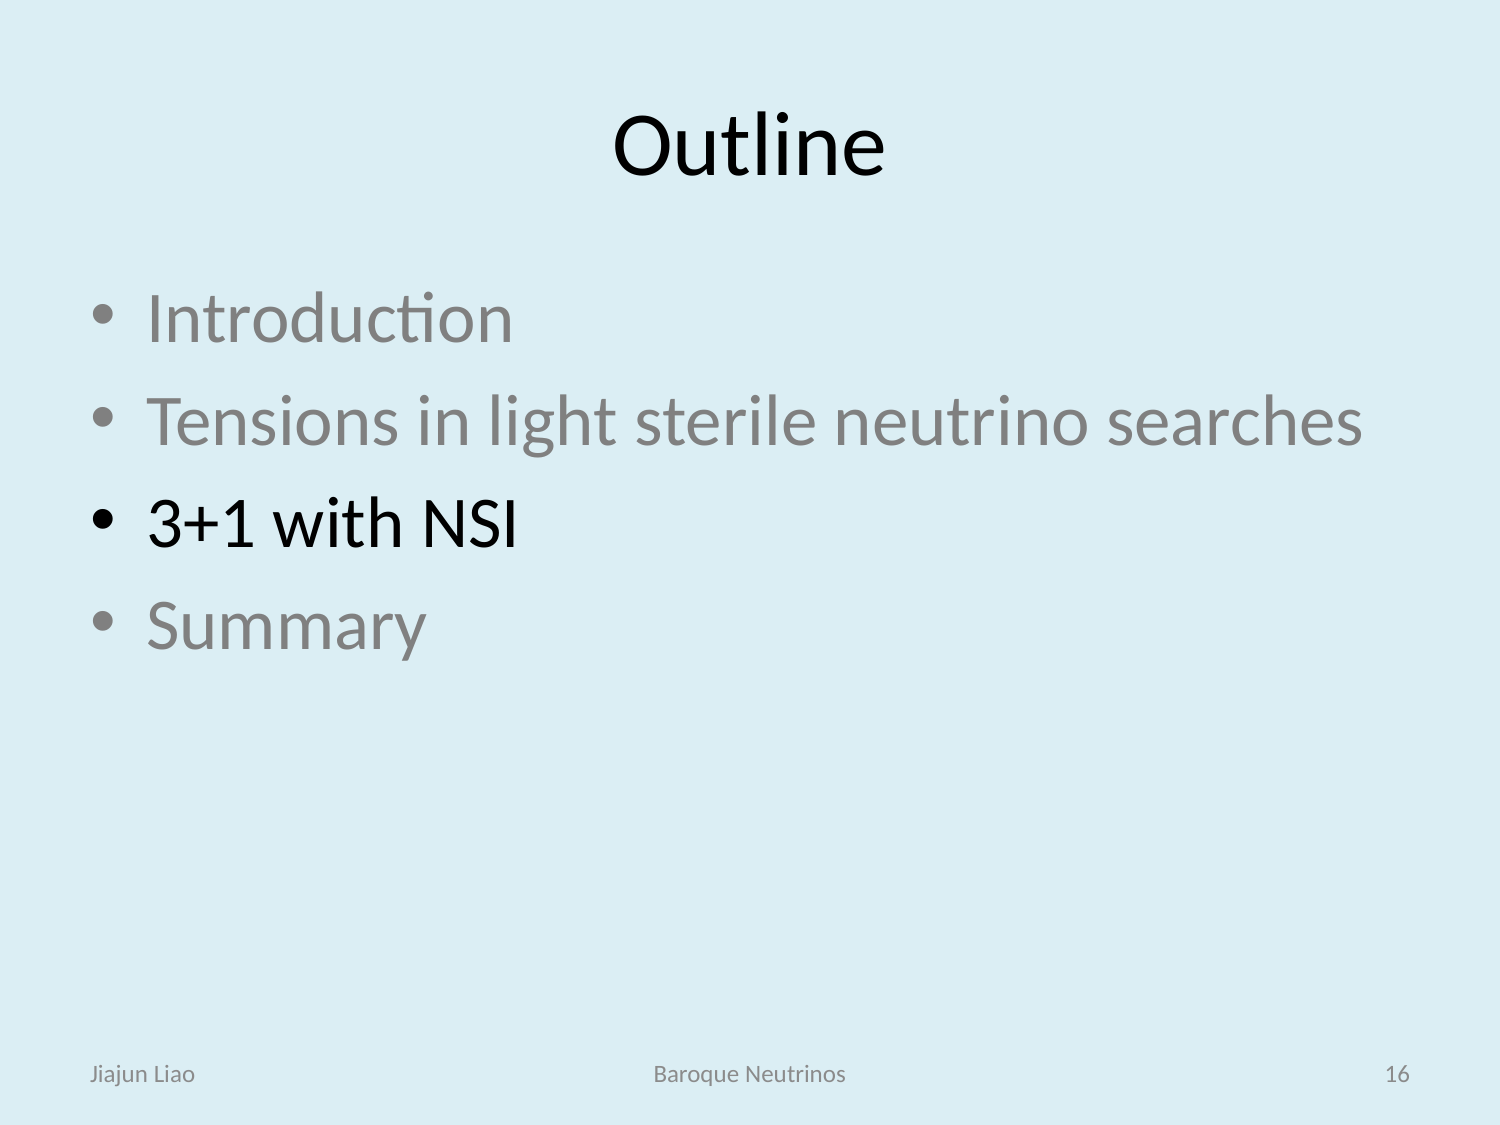

# Outline
Introduction
Tensions in light sterile neutrino searches
3+1 with NSI
Summary
Jiajun Liao
Baroque Neutrinos
16